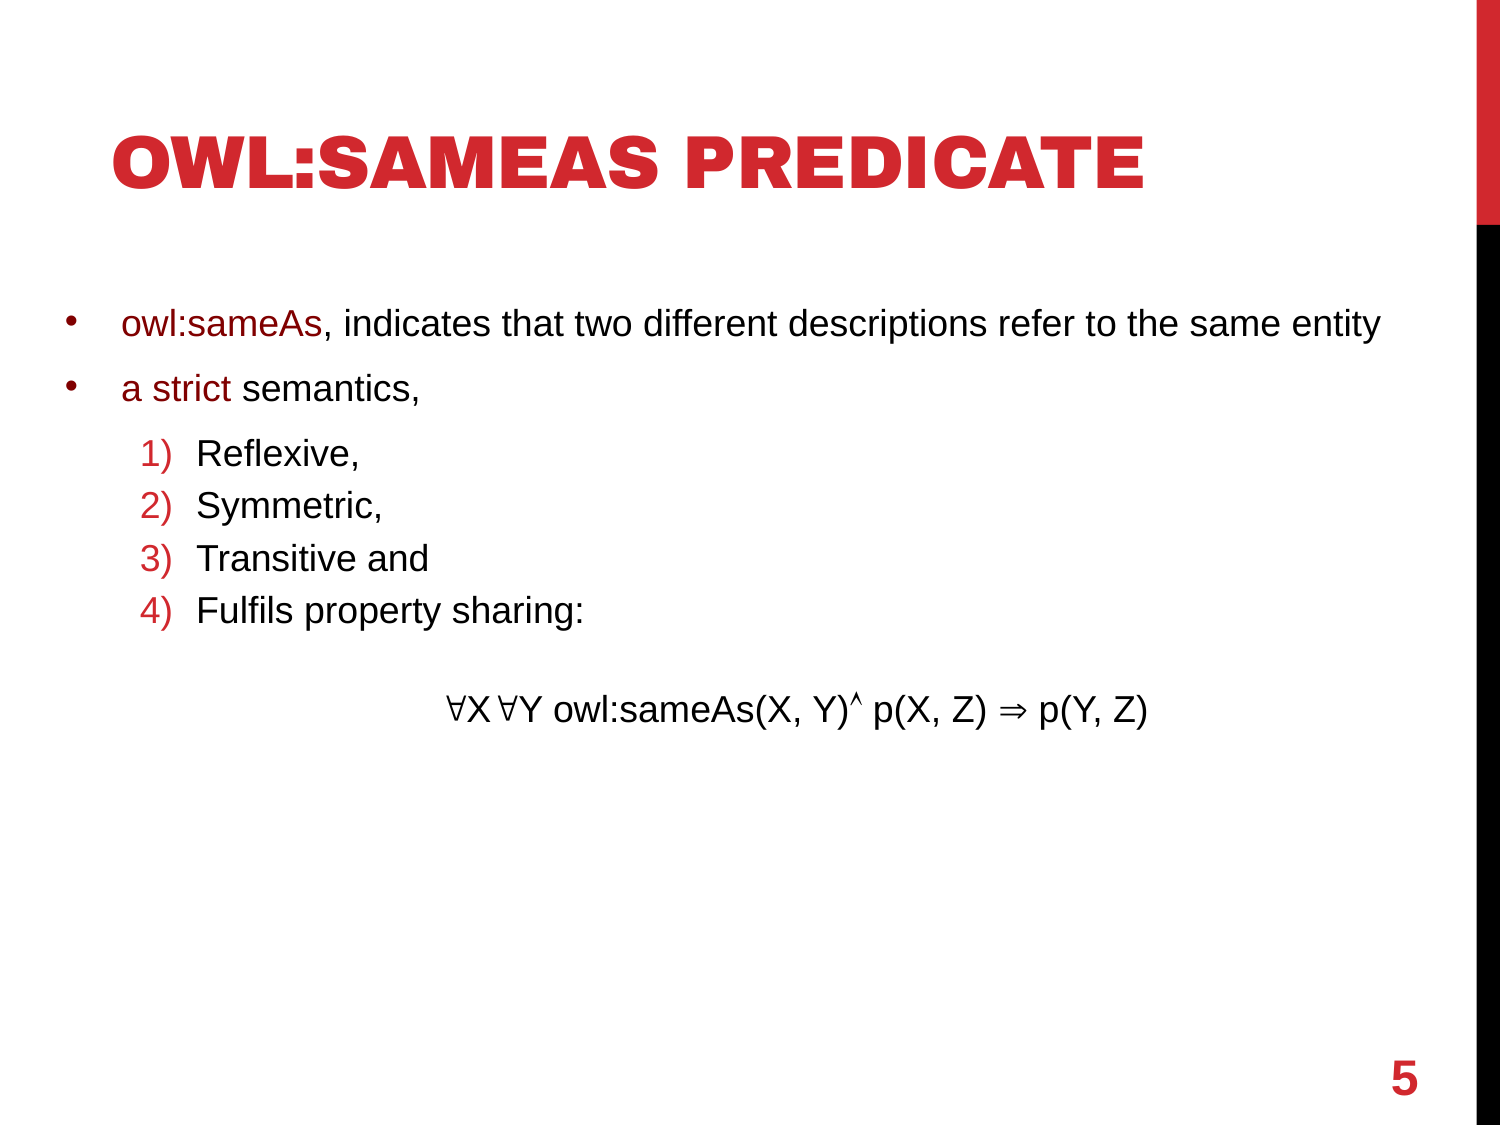

owl:sameAs predicate
owl:sameAs, indicates that two different descriptions refer to the same entity
a strict semantics,
Reflexive,
Symmetric,
Transitive and
Fulfils property sharing:

		∀X∀Y owl:sameAs(X, Y)∧ p(X, Z) ⇒ p(Y, Z)

5